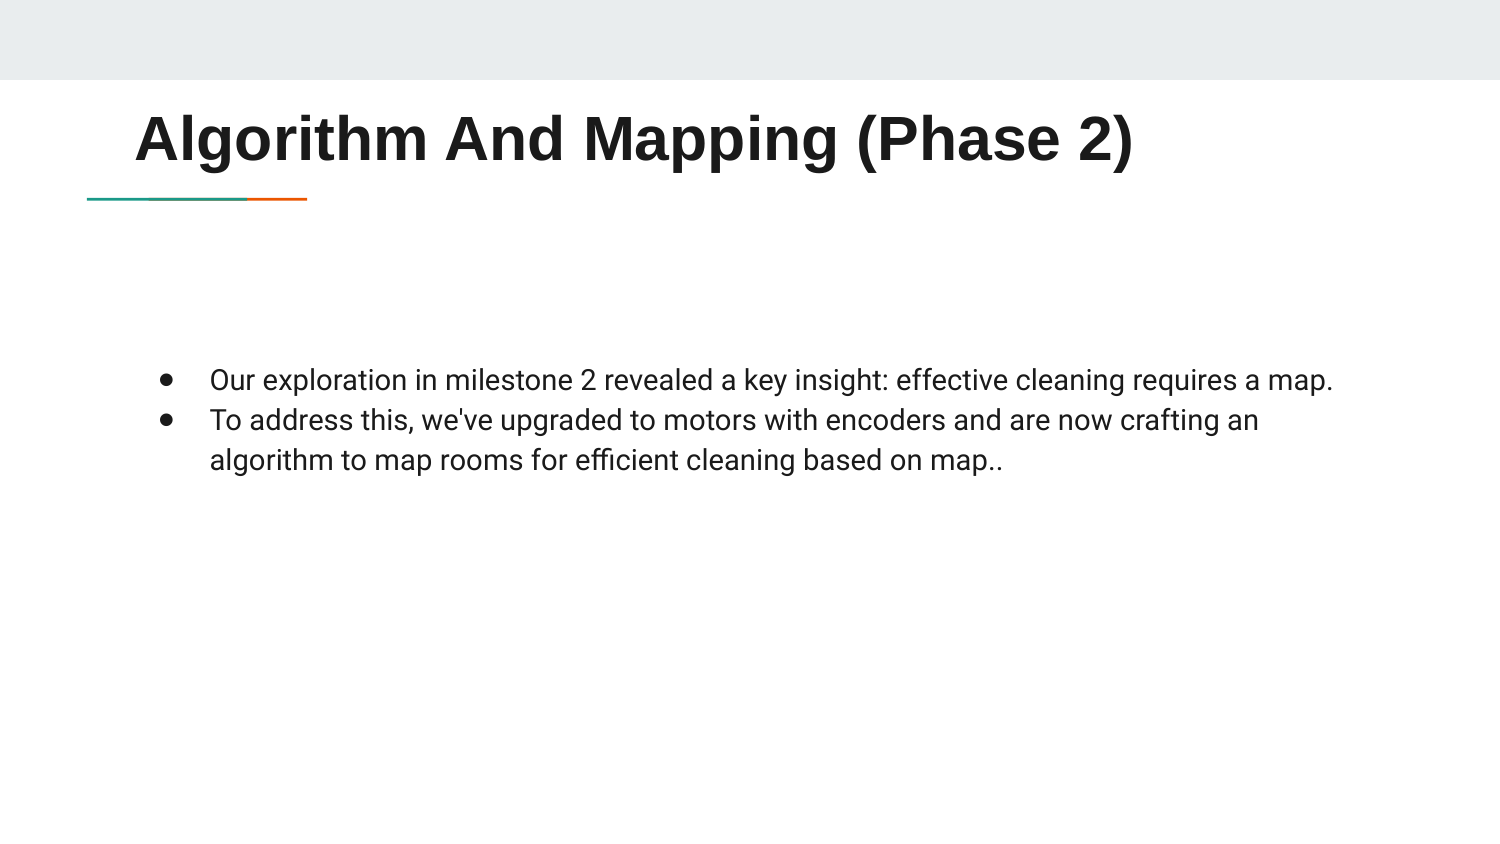

# Algorithm And Mapping (Phase 2)
Our exploration in milestone 2 revealed a key insight: effective cleaning requires a map.
To address this, we've upgraded to motors with encoders and are now crafting an algorithm to map rooms for efficient cleaning based on map..